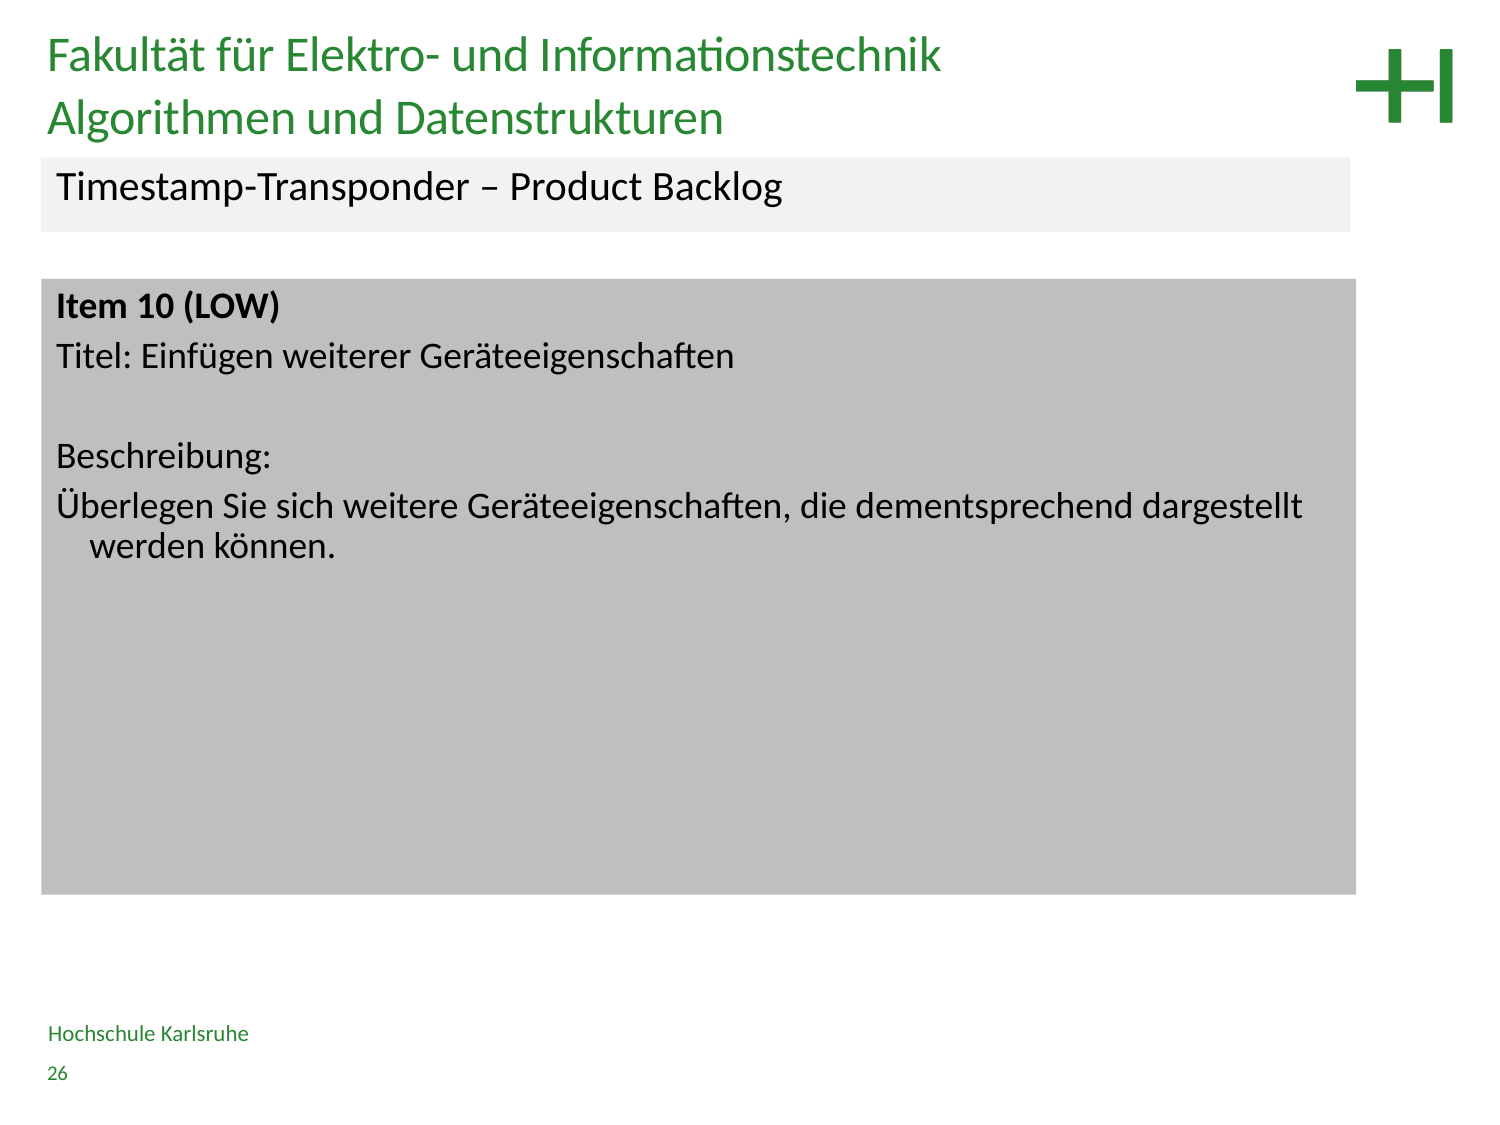

Fakultät für Elektro- und Informationstechnik
Algorithmen und Datenstrukturen
Timestamp-Transponder – Product Backlog
Item 10 (LOW)
Titel: Einfügen weiterer Geräteeigenschaften

Beschreibung:
Überlegen Sie sich weitere Geräteeigenschaften, die dementsprechend dargestellt werden können.

Hochschule Karlsruhe
26